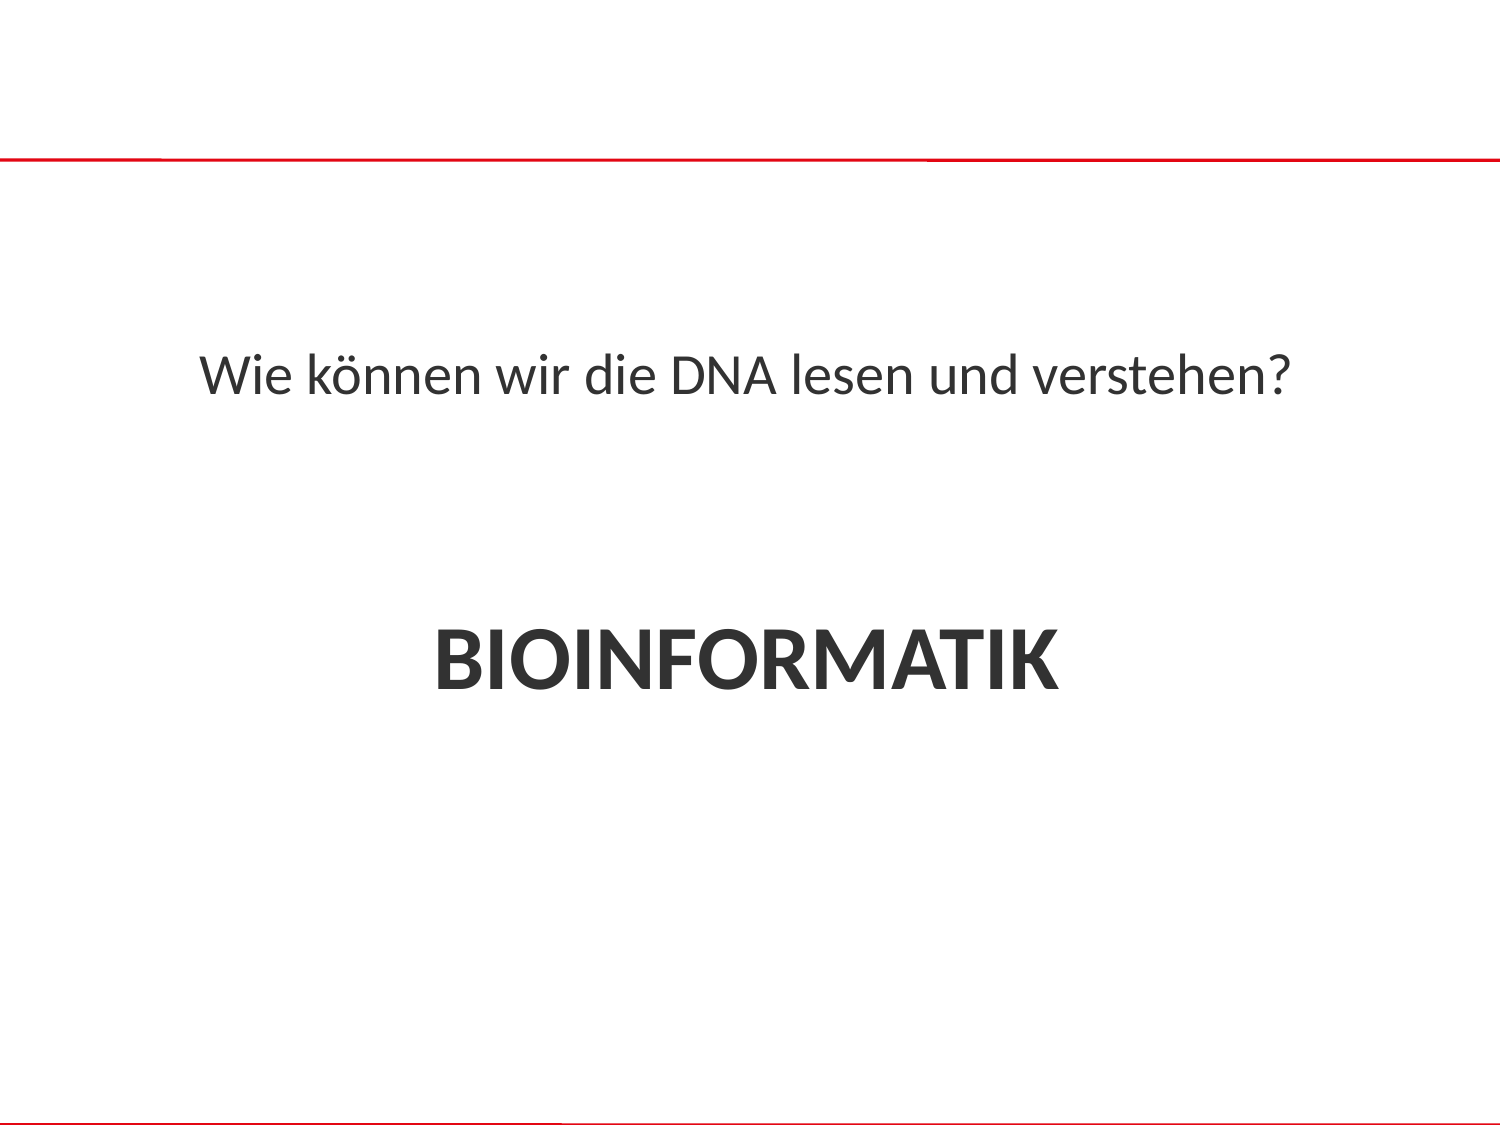

#
Wie können wir die DNA lesen und verstehen?
BIOINFORMATIK